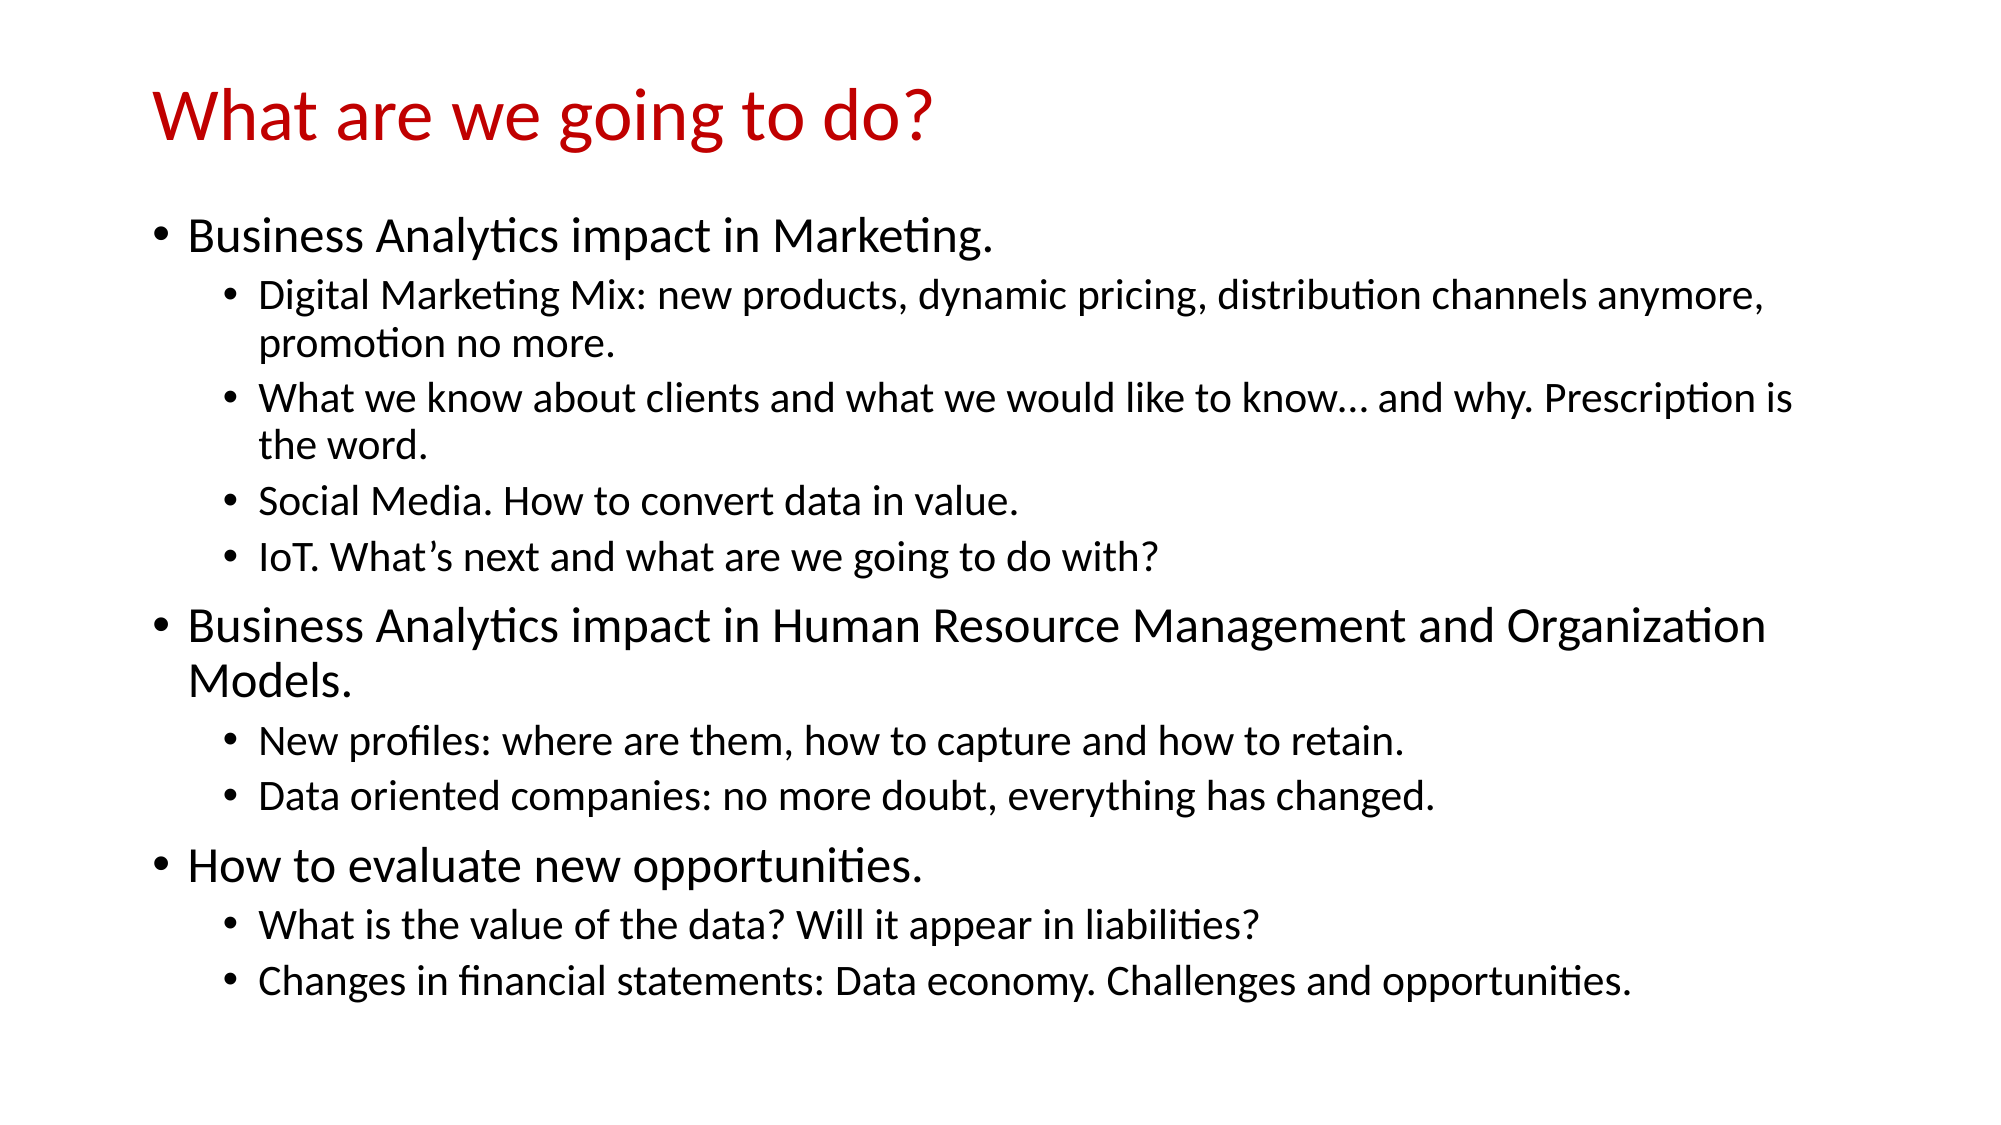

# What are we going to do?
Business Analytics impact in Marketing.
Digital Marketing Mix: new products, dynamic pricing, distribution channels anymore, promotion no more.
What we know about clients and what we would like to know… and why. Prescription is the word.
Social Media. How to convert data in value.
IoT. What’s next and what are we going to do with?
Business Analytics impact in Human Resource Management and Organization Models.
New profiles: where are them, how to capture and how to retain.
Data oriented companies: no more doubt, everything has changed.
How to evaluate new opportunities.
What is the value of the data? Will it appear in liabilities?
Changes in financial statements: Data economy. Challenges and opportunities.